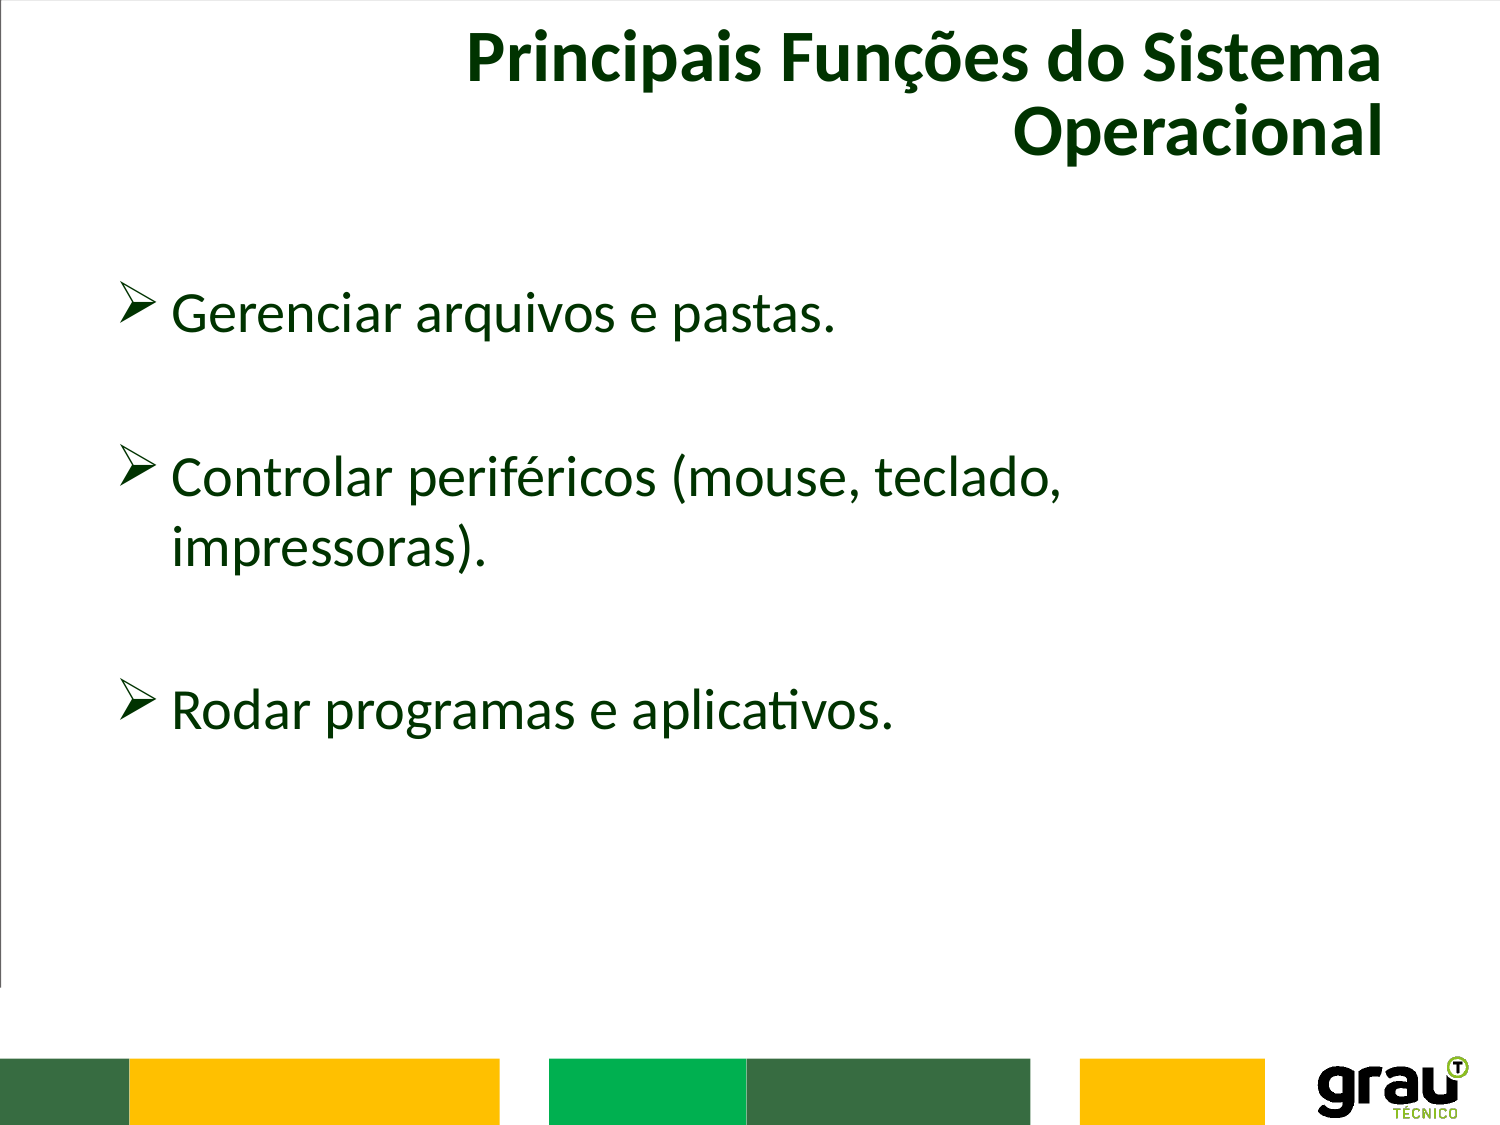

# Principais Funções do Sistema Operacional
Gerenciar arquivos e pastas.

Controlar periféricos (mouse, teclado, impressoras).

Rodar programas e aplicativos.